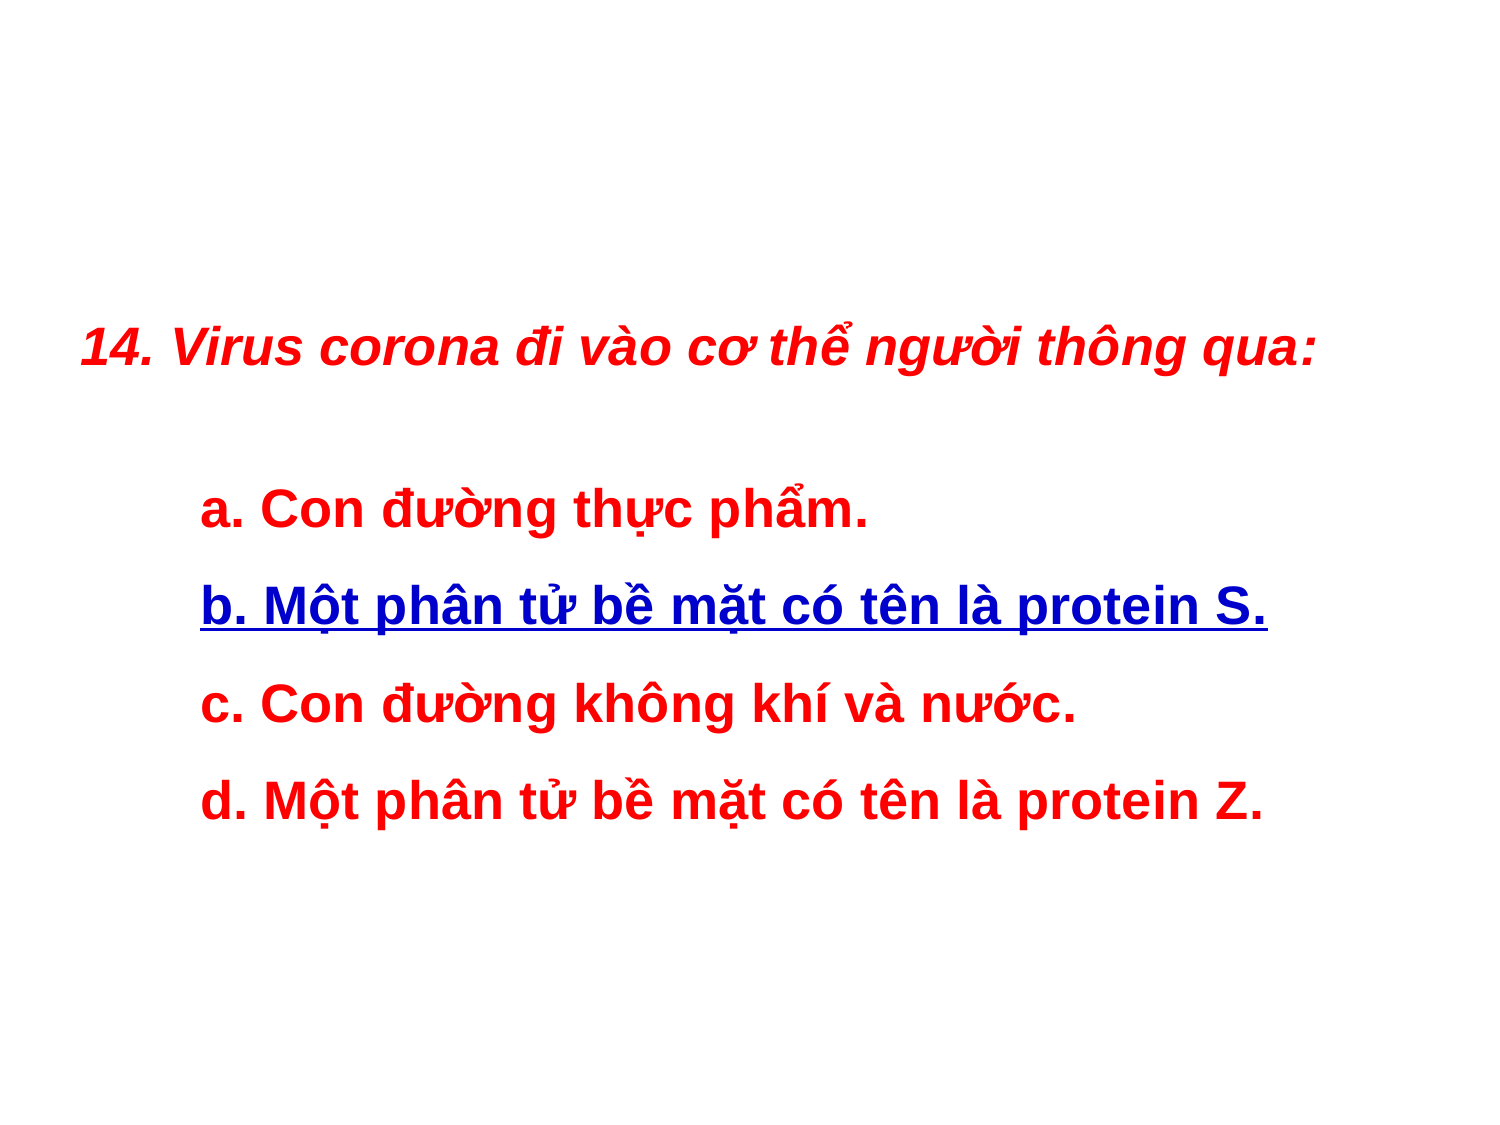

14. Virus corona đi vào cơ thể người thông qua:

        a. Con đường thực phẩm.
        b. Một phân tử bề mặt có tên là protein S.
        c. Con đường không khí và nước.
        d. Một phân tử bề mặt có tên là protein Z.